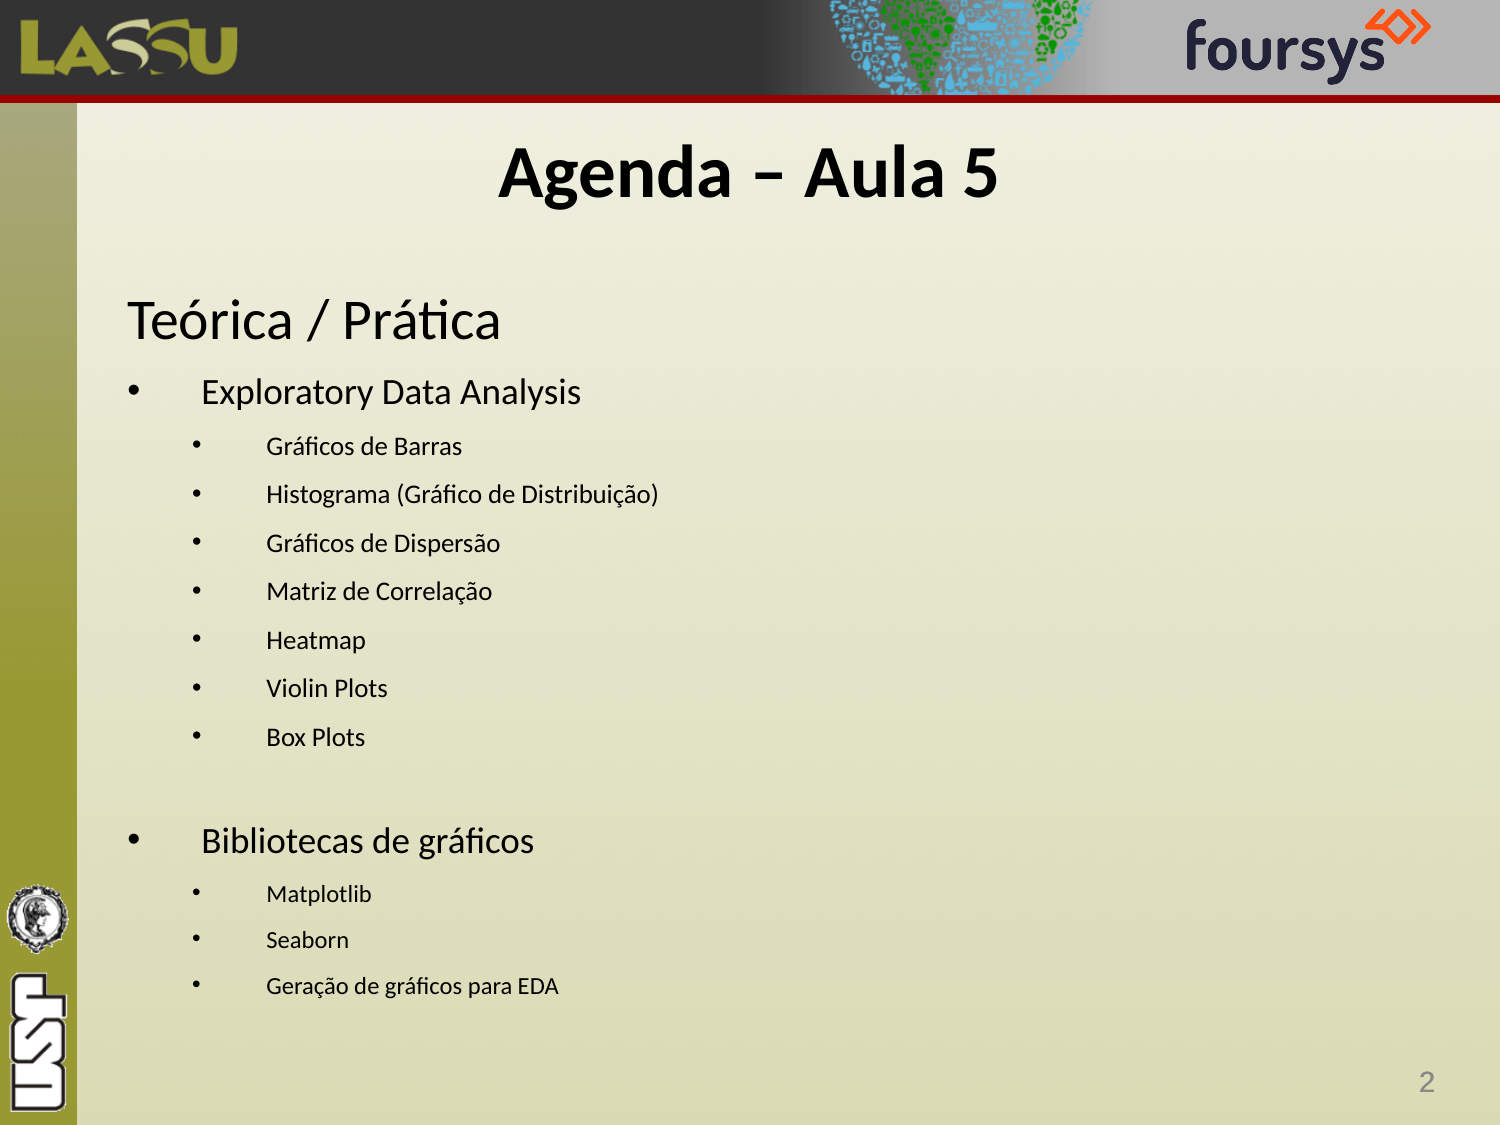

# Agenda – Aula 5
Teórica / Prática
Exploratory Data Analysis
Gráficos de Barras
Histograma (Gráfico de Distribuição)
Gráficos de Dispersão
Matriz de Correlação
Heatmap
Violin Plots
Box Plots

Bibliotecas de gráficos
Matplotlib
Seaborn
Geração de gráficos para EDA

2
2